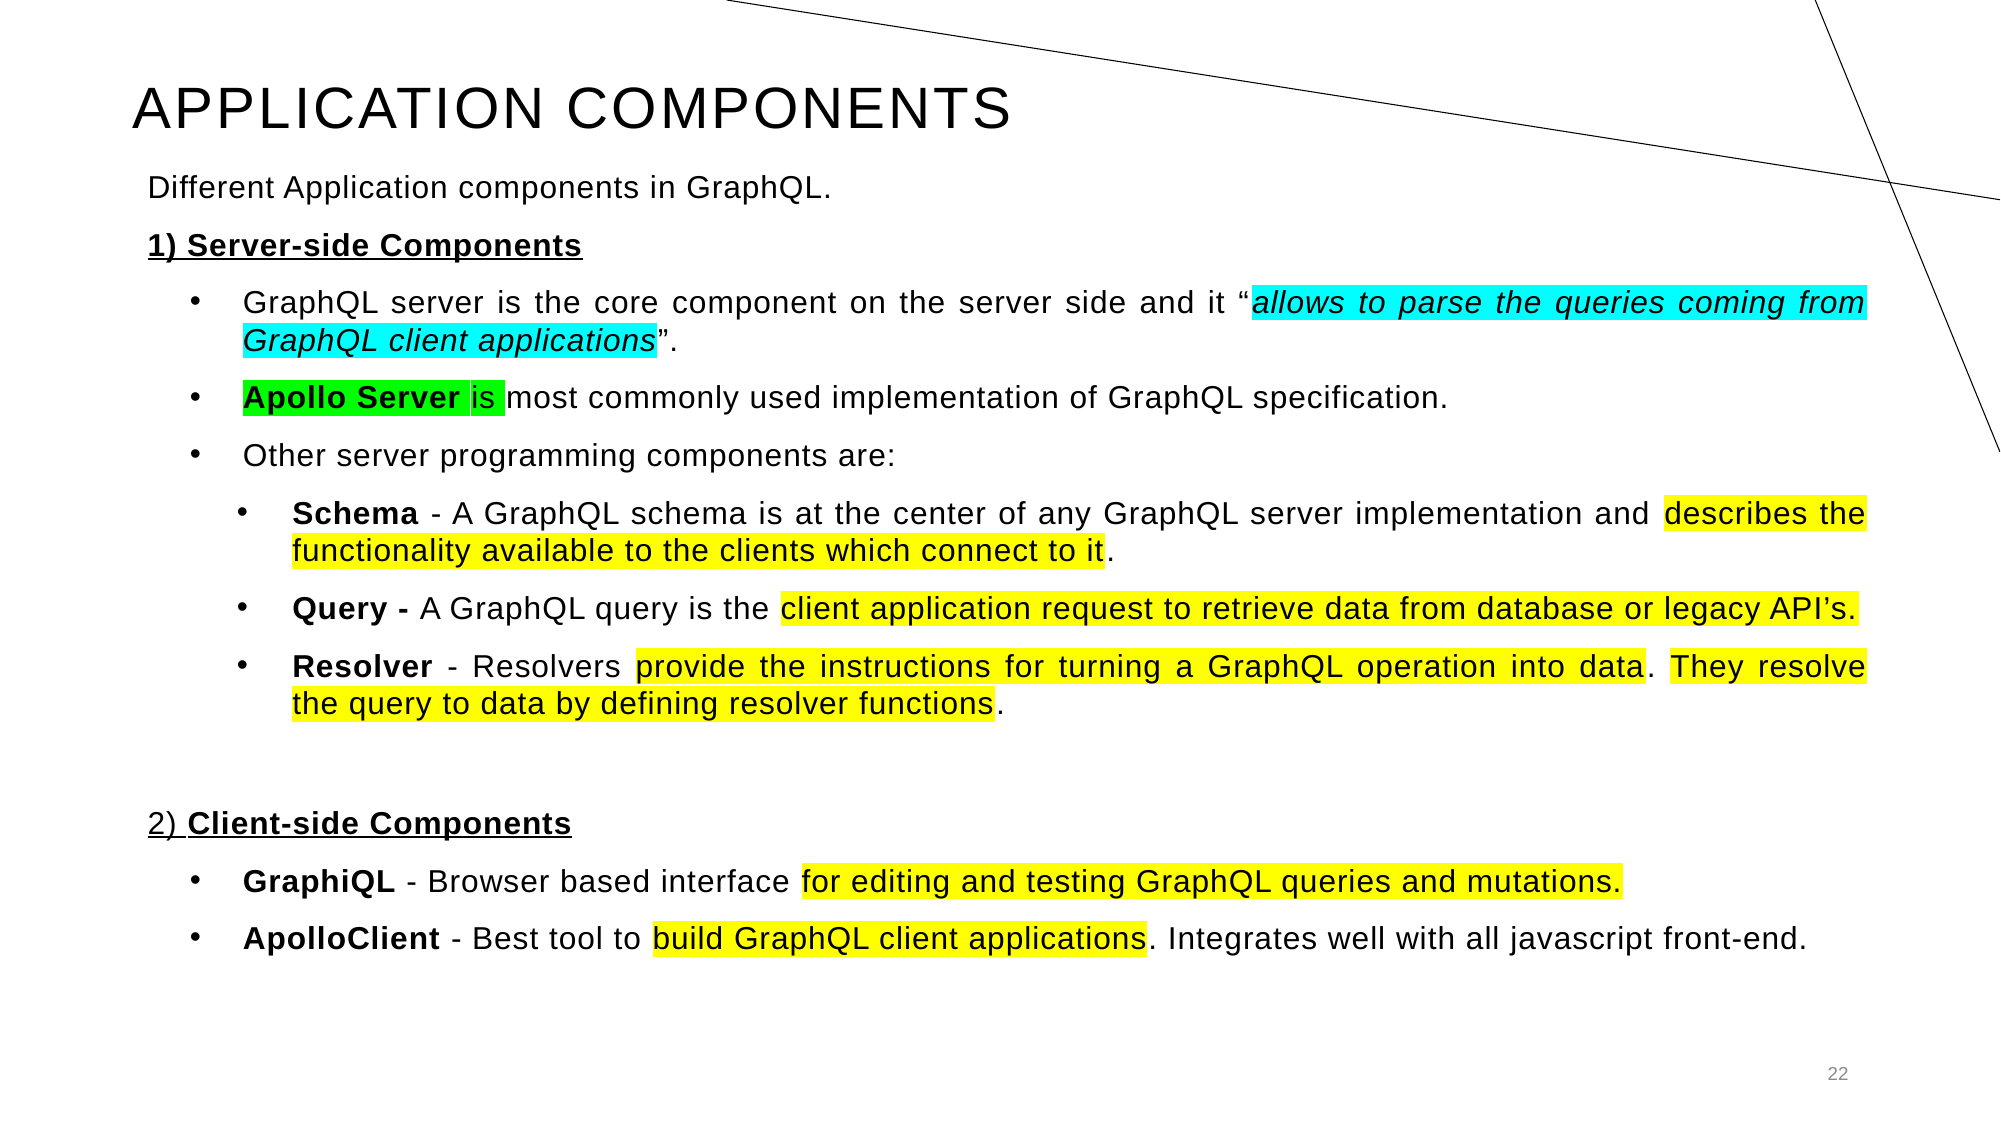

# APPLICATION COMPONENTS
Different Application components in GraphQL.
1) Server-side Components
GraphQL server is the core component on the server side and it “allows to parse the queries coming from GraphQL client applications”.
Apollo Server is most commonly used implementation of GraphQL specification.
Other server programming components are:
Schema - A GraphQL schema is at the center of any GraphQL server implementation and describes the functionality available to the clients which connect to it.
Query - A GraphQL query is the client application request to retrieve data from database or legacy API’s.
Resolver - Resolvers provide the instructions for turning a GraphQL operation into data. They resolve the query to data by defining resolver functions.

2) Client-side Components
GraphiQL - Browser based interface for editing and testing GraphQL queries and mutations.
ApolloClient - Best tool to build GraphQL client applications. Integrates well with all javascript front-end.

22